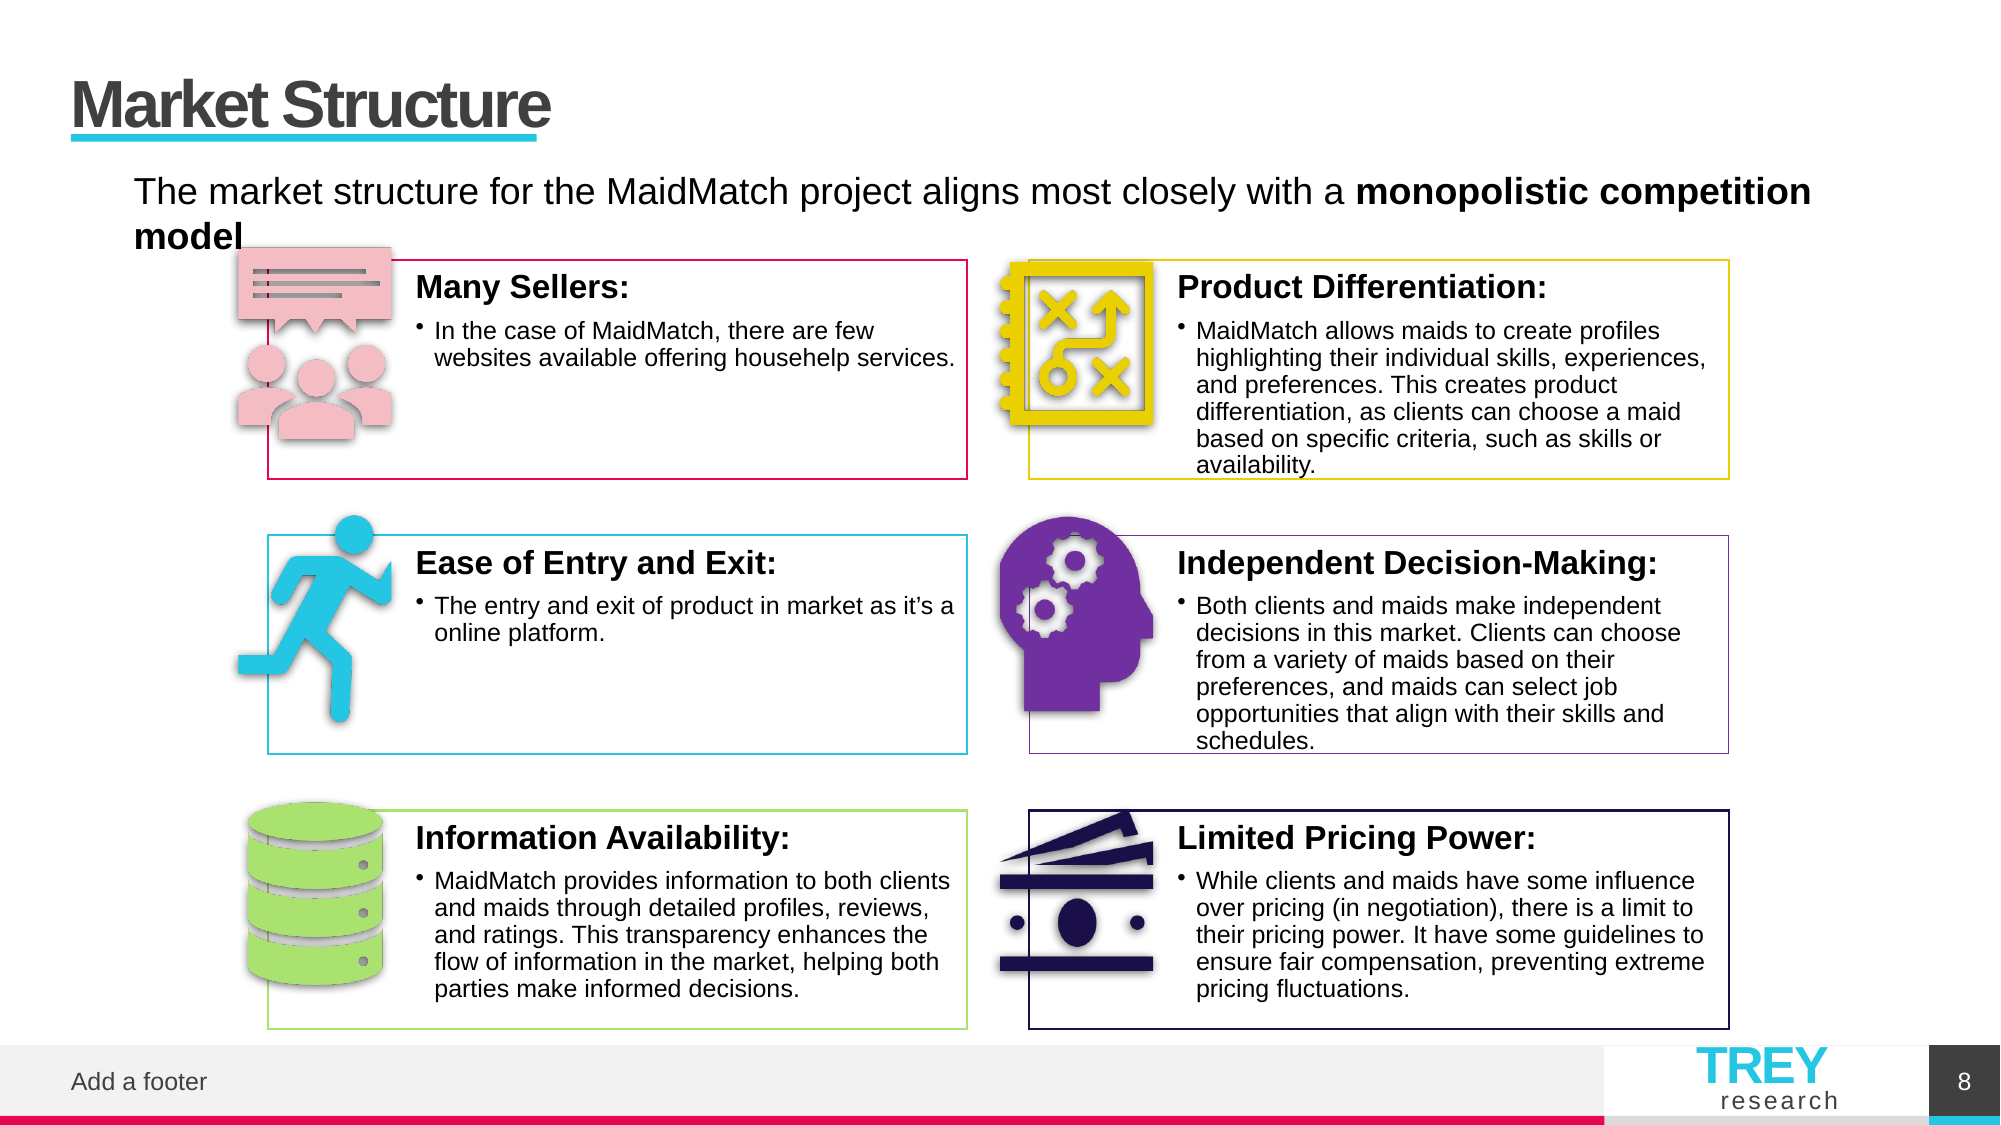

# Market Structure

The market structure for the MaidMatch project aligns most closely with a monopolistic competition model
Many Sellers:
In the case of MaidMatch, there are few websites available offering househelp services.
Product Differentiation:
MaidMatch allows maids to create profiles highlighting their individual skills, experiences, and preferences. This creates product differentiation, as clients can choose a maid based on specific criteria, such as skills or availability.
Ease of Entry and Exit:
The entry and exit of product in market as it’s a online platform.
Independent Decision-Making:
Both clients and maids make independent decisions in this market. Clients can choose from a variety of maids based on their preferences, and maids can select job opportunities that align with their skills and schedules.
Information Availability:
MaidMatch provides information to both clients and maids through detailed profiles, reviews, and ratings. This transparency enhances the flow of information in the market, helping both parties make informed decisions.
Limited Pricing Power:
While clients and maids have some influence over pricing (in negotiation), there is a limit to their pricing power. It have some guidelines to ensure fair compensation, preventing extreme pricing fluctuations.
8
Add a footer